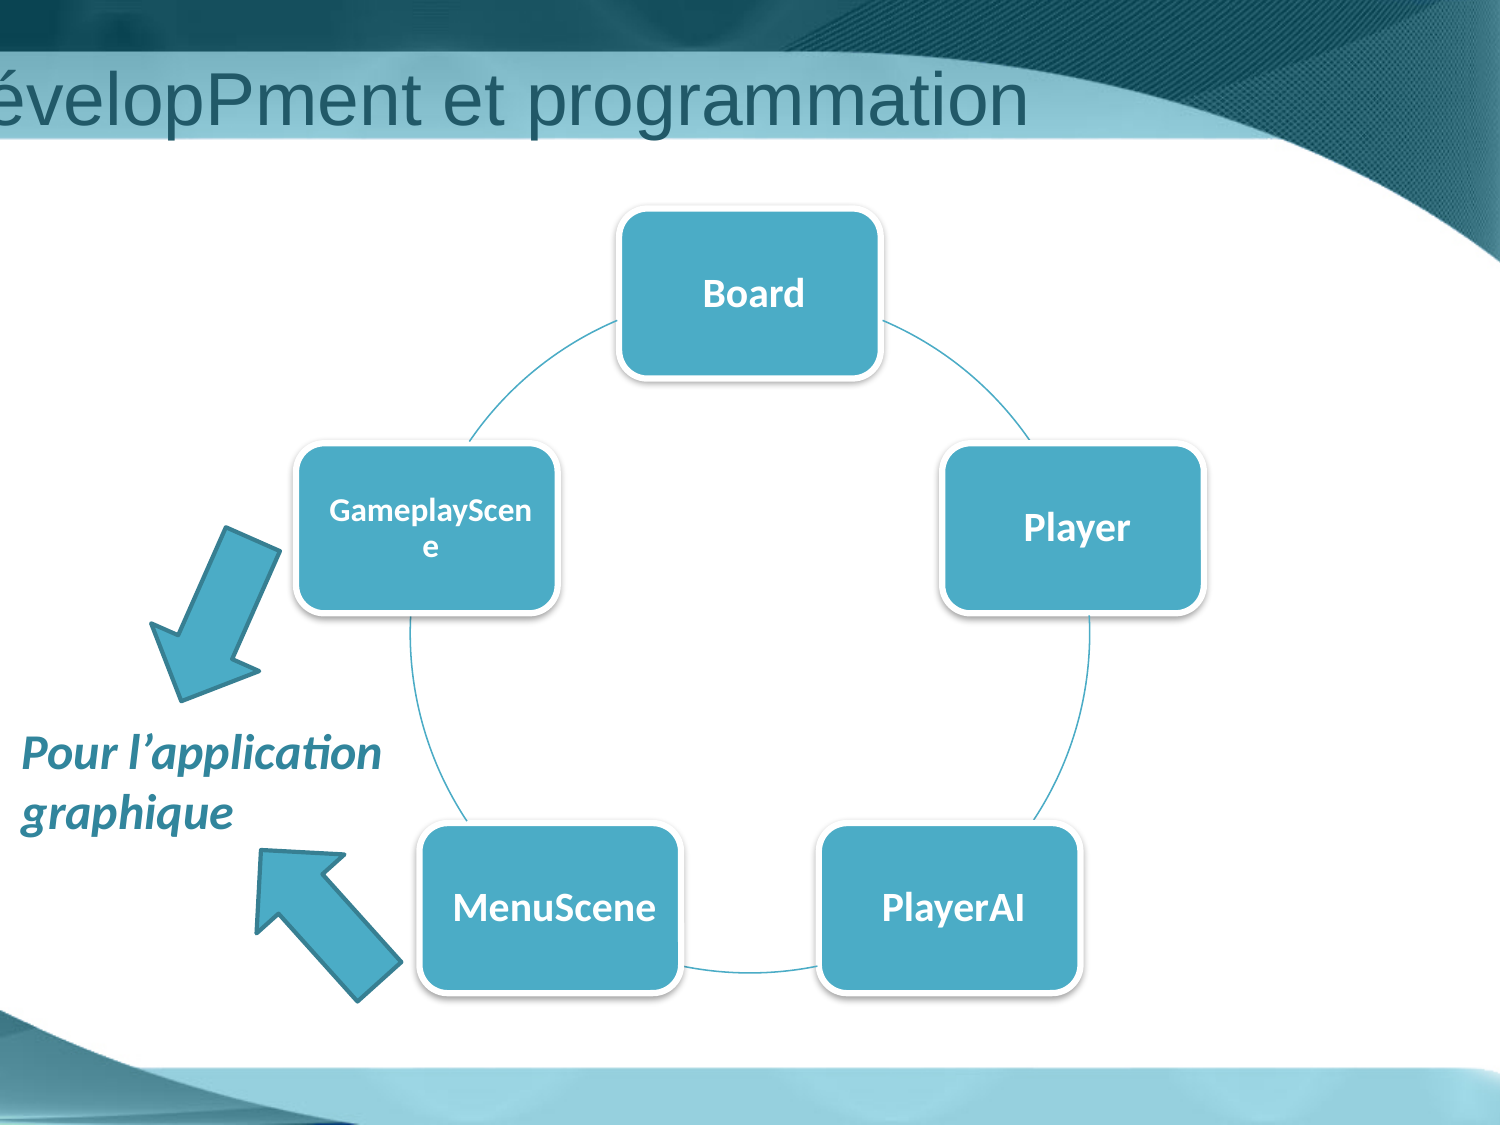

dévelopPment et programmation
Board
Player
PlayerAI
MenuScene
GameplayScene

Pour l’application
graphique